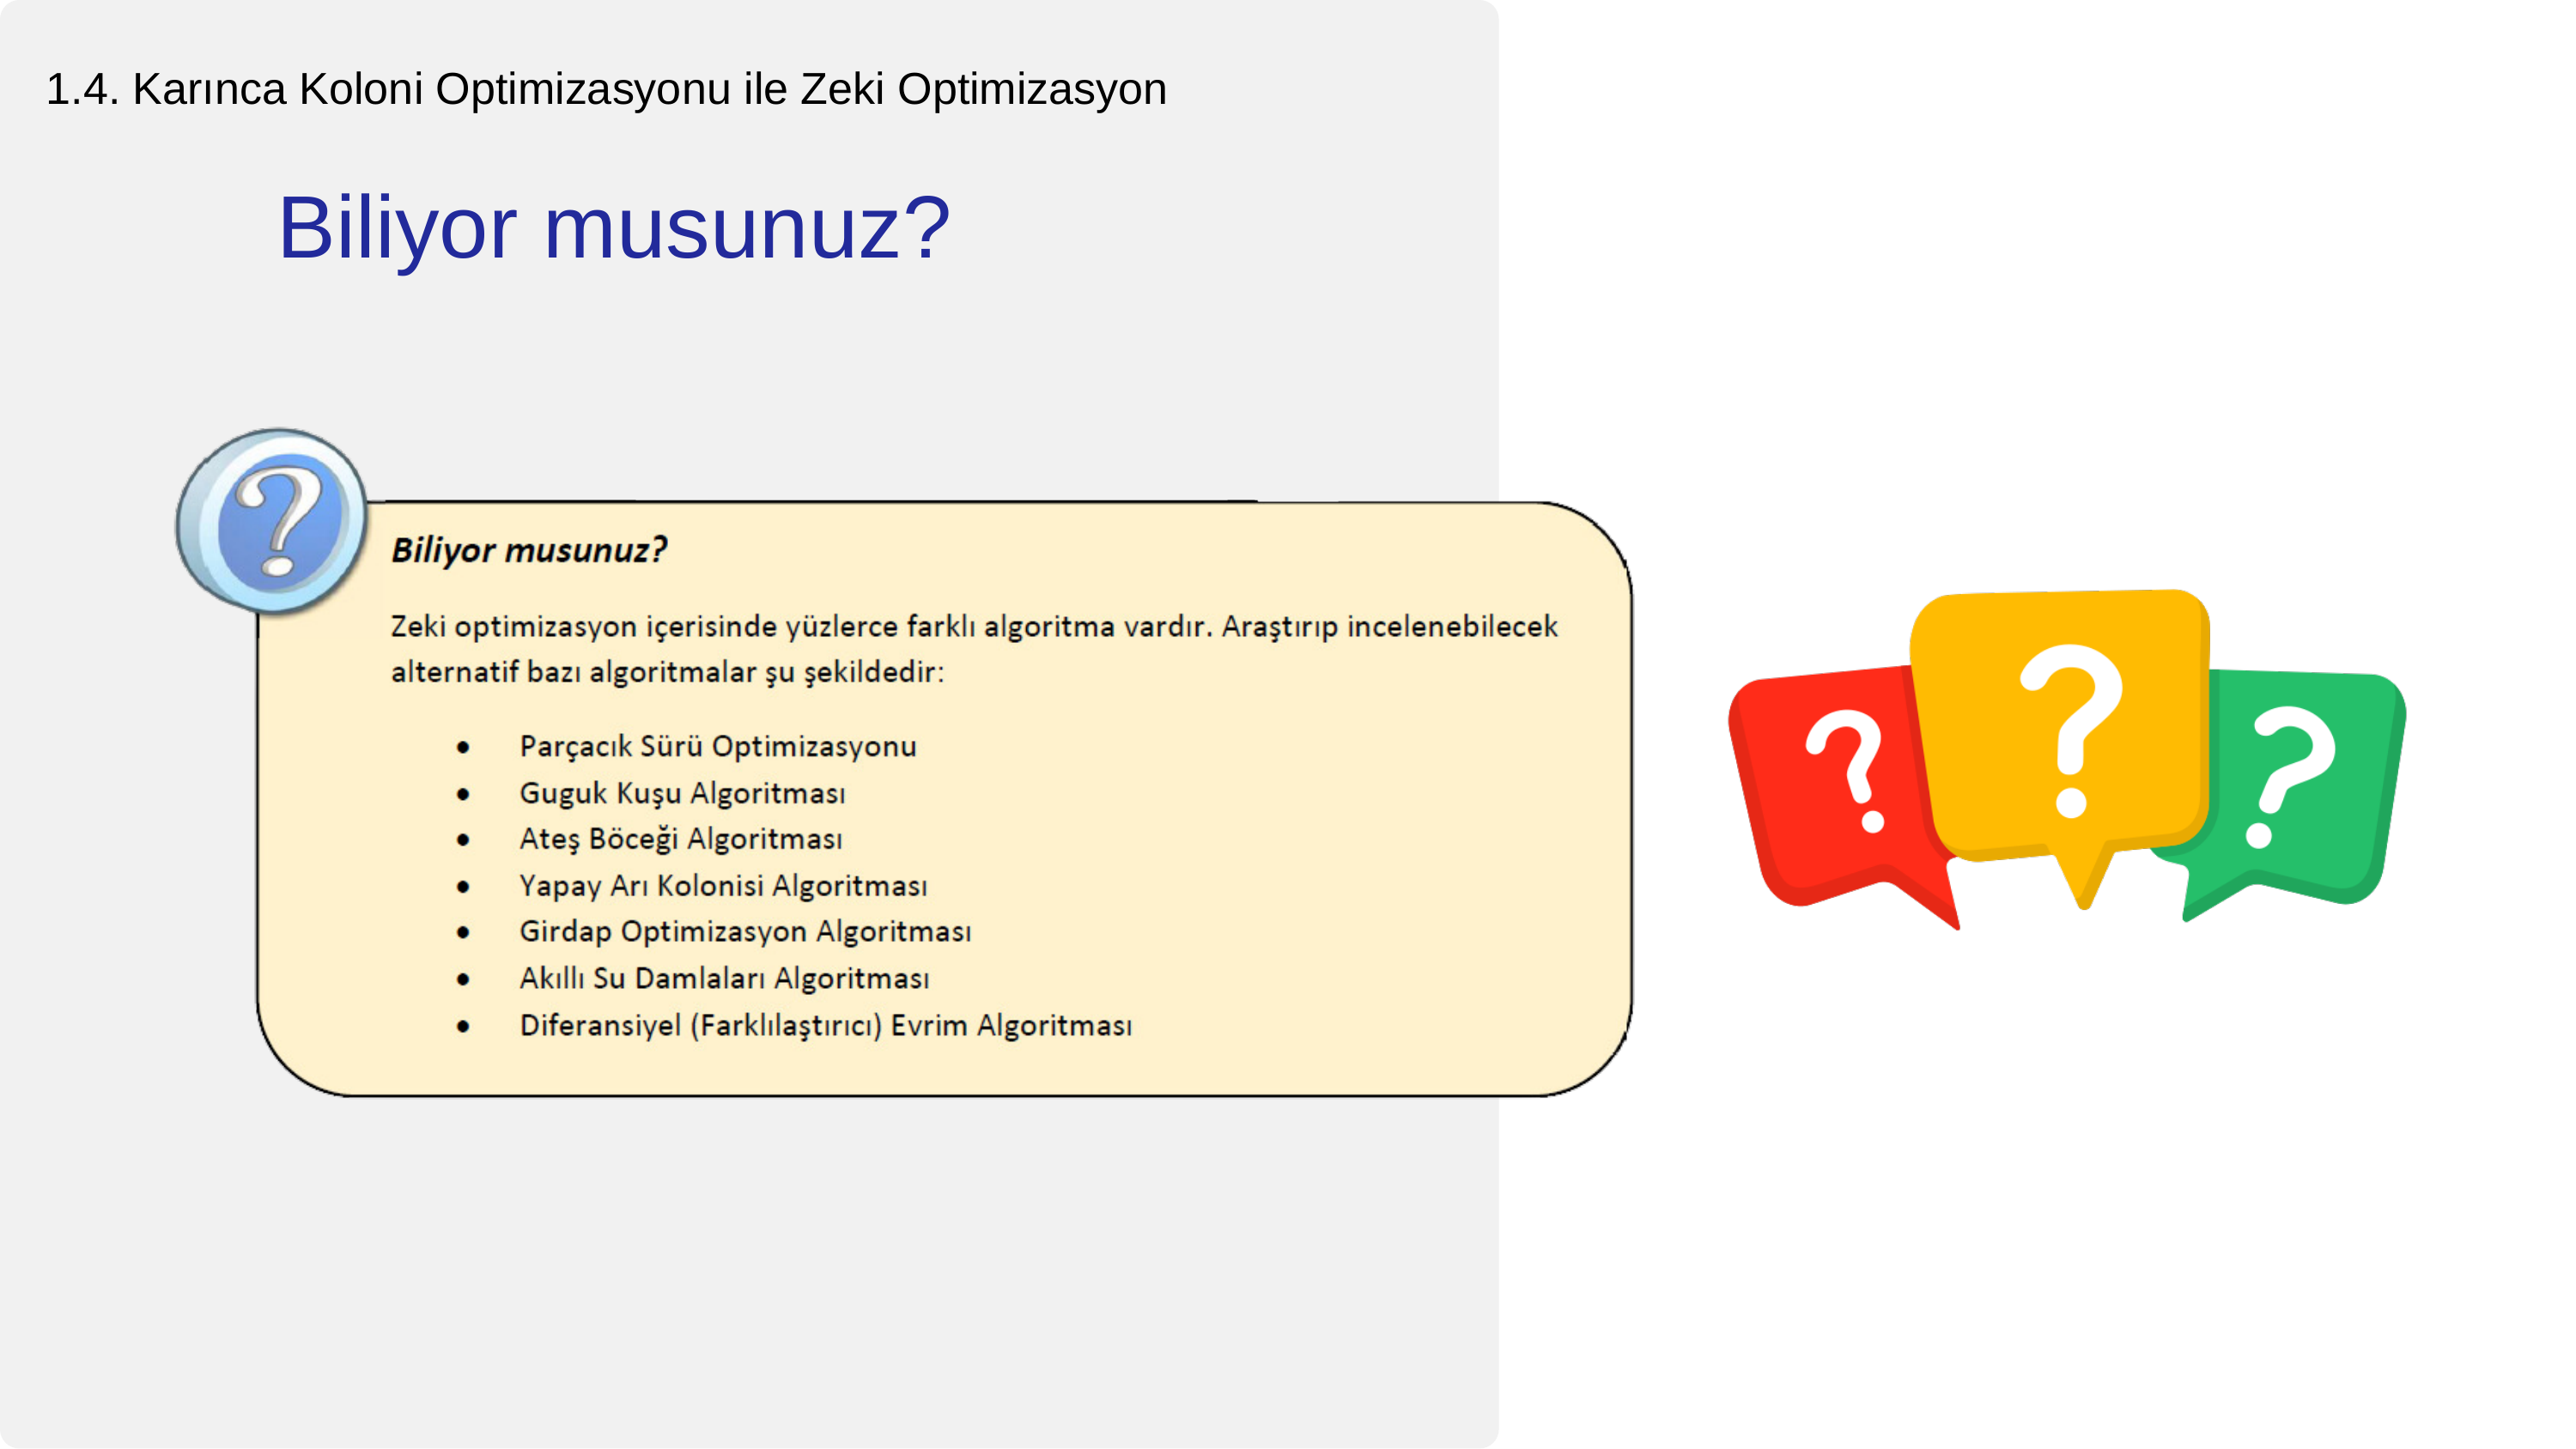

1.4. Karınca Koloni Optimizasyonu ile Zeki Optimizasyon
Biliyor musunuz?